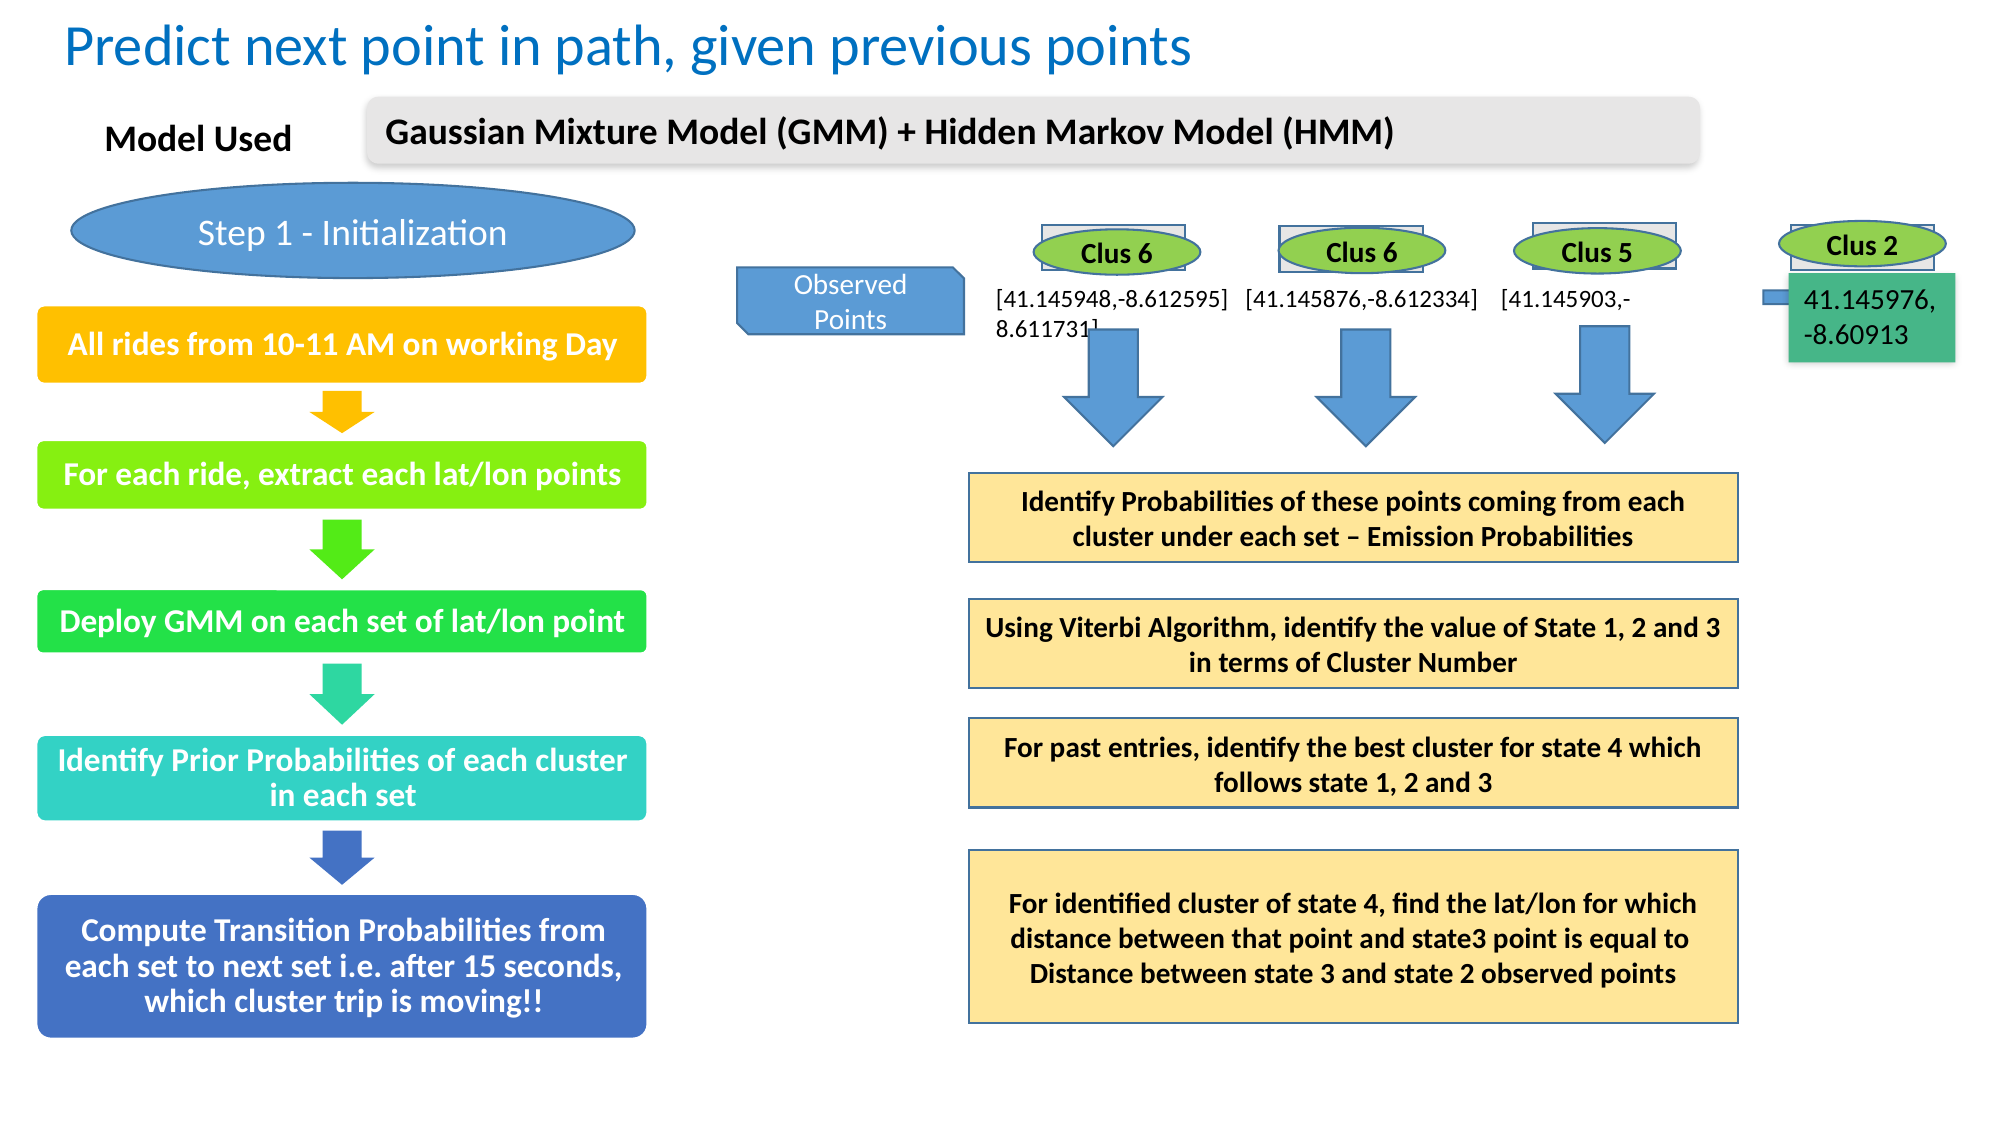

Predict next point in path, given previous points
Gaussian Mixture Model (GMM) + Hidden Markov Model (HMM)
Model Used
Step 1 - Initialization
Clus 2
State 3
State 4
State 1
State 2
Clus 6
Clus 5
Clus 6
Observed Points
??
41.145976, -8.60913
[41.145948,-8.612595]   [41.145876,-8.612334]    [41.145903,-8.611731]

All rides from 10-11 AM on working Day

For each ride, extract each lat/lon points

Deploy GMM on each set of lat/lon point

Identify Prior Probabilities of each cluster in each set

Compute Transition Probabilities from each set to next set i.e. after 15 seconds, which cluster trip is moving!!

Identify Probabilities of these points coming from each cluster under each set – Emission Probabilities
Using Viterbi Algorithm, identify the value of State 1, 2 and 3 in terms of Cluster Number
For past entries, identify the best cluster for state 4 which follows state 1, 2 and 3
For identified cluster of state 4, find the lat/lon for which distance between that point and state3 point is equal to
Distance between state 3 and state 2 observed points